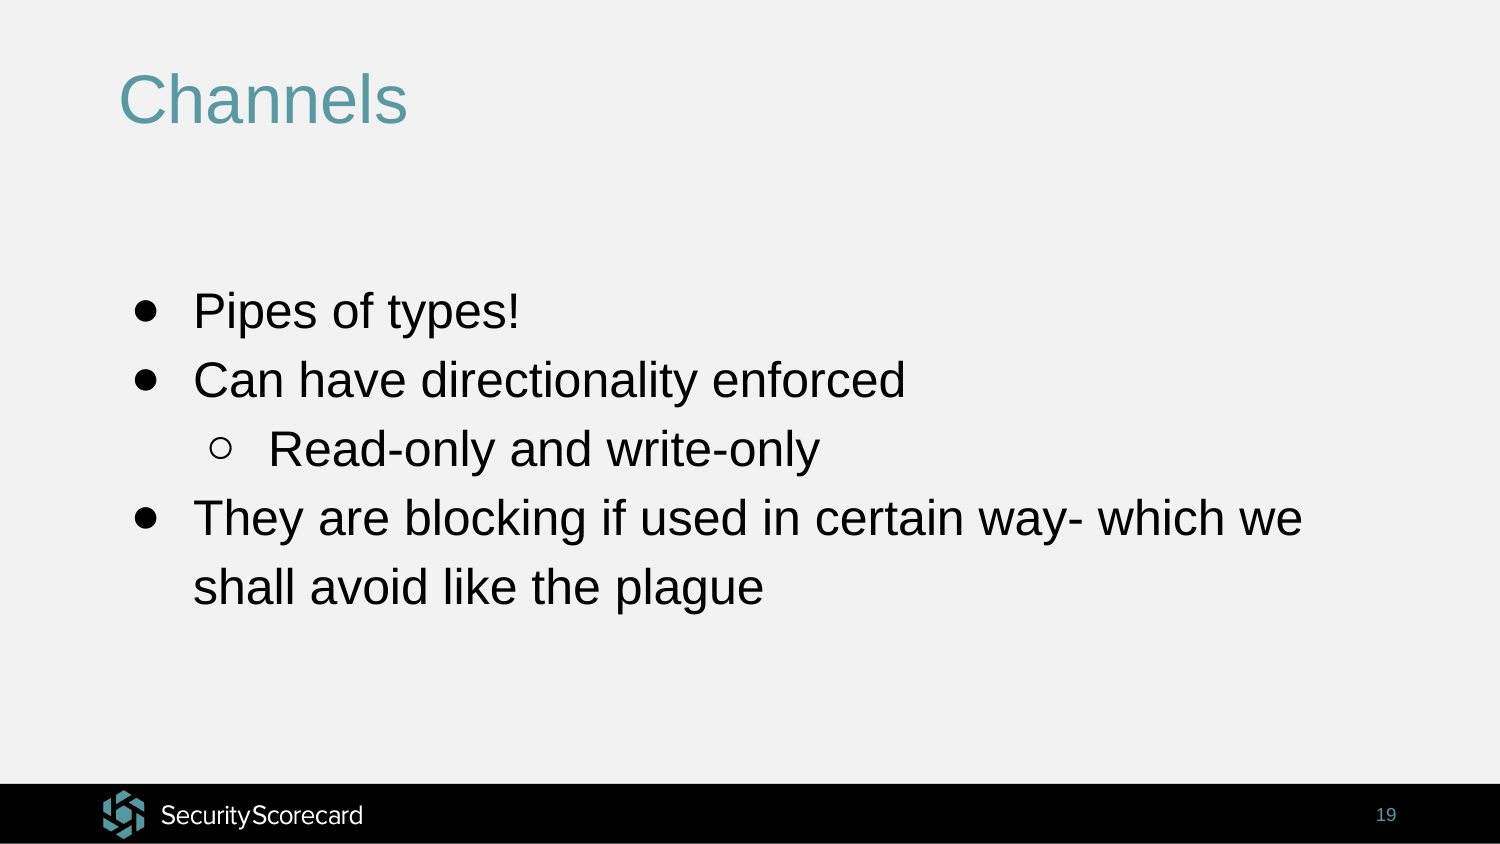

# Channels

Pipes of types!
Can have directionality enforced
Read-only and write-only
They are blocking if used in certain way- which we shall avoid like the plague